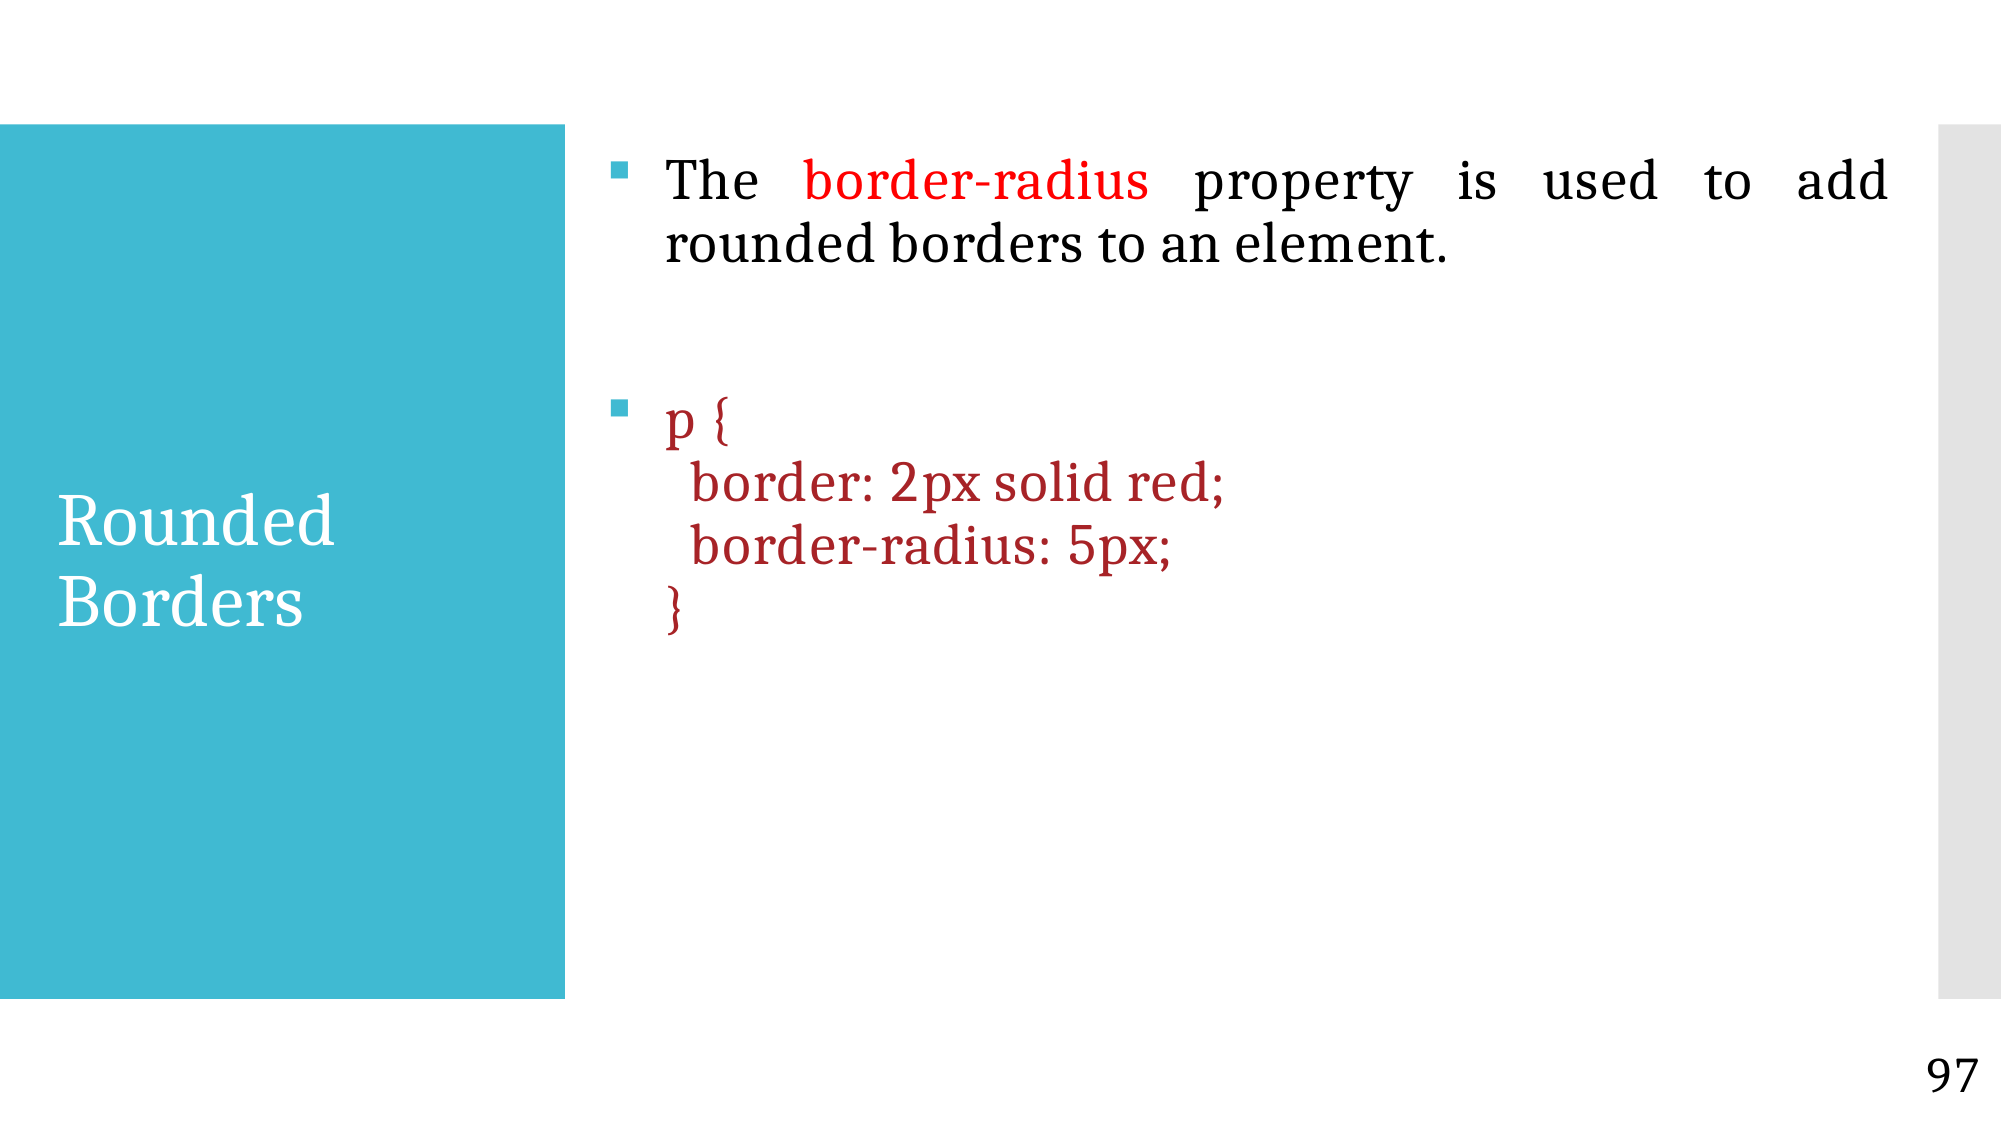

The border-radius property is used to add rounded borders to an element.

p {
  border: 2px solid red;
  border-radius: 5px;
}

# Rounded Borders
97